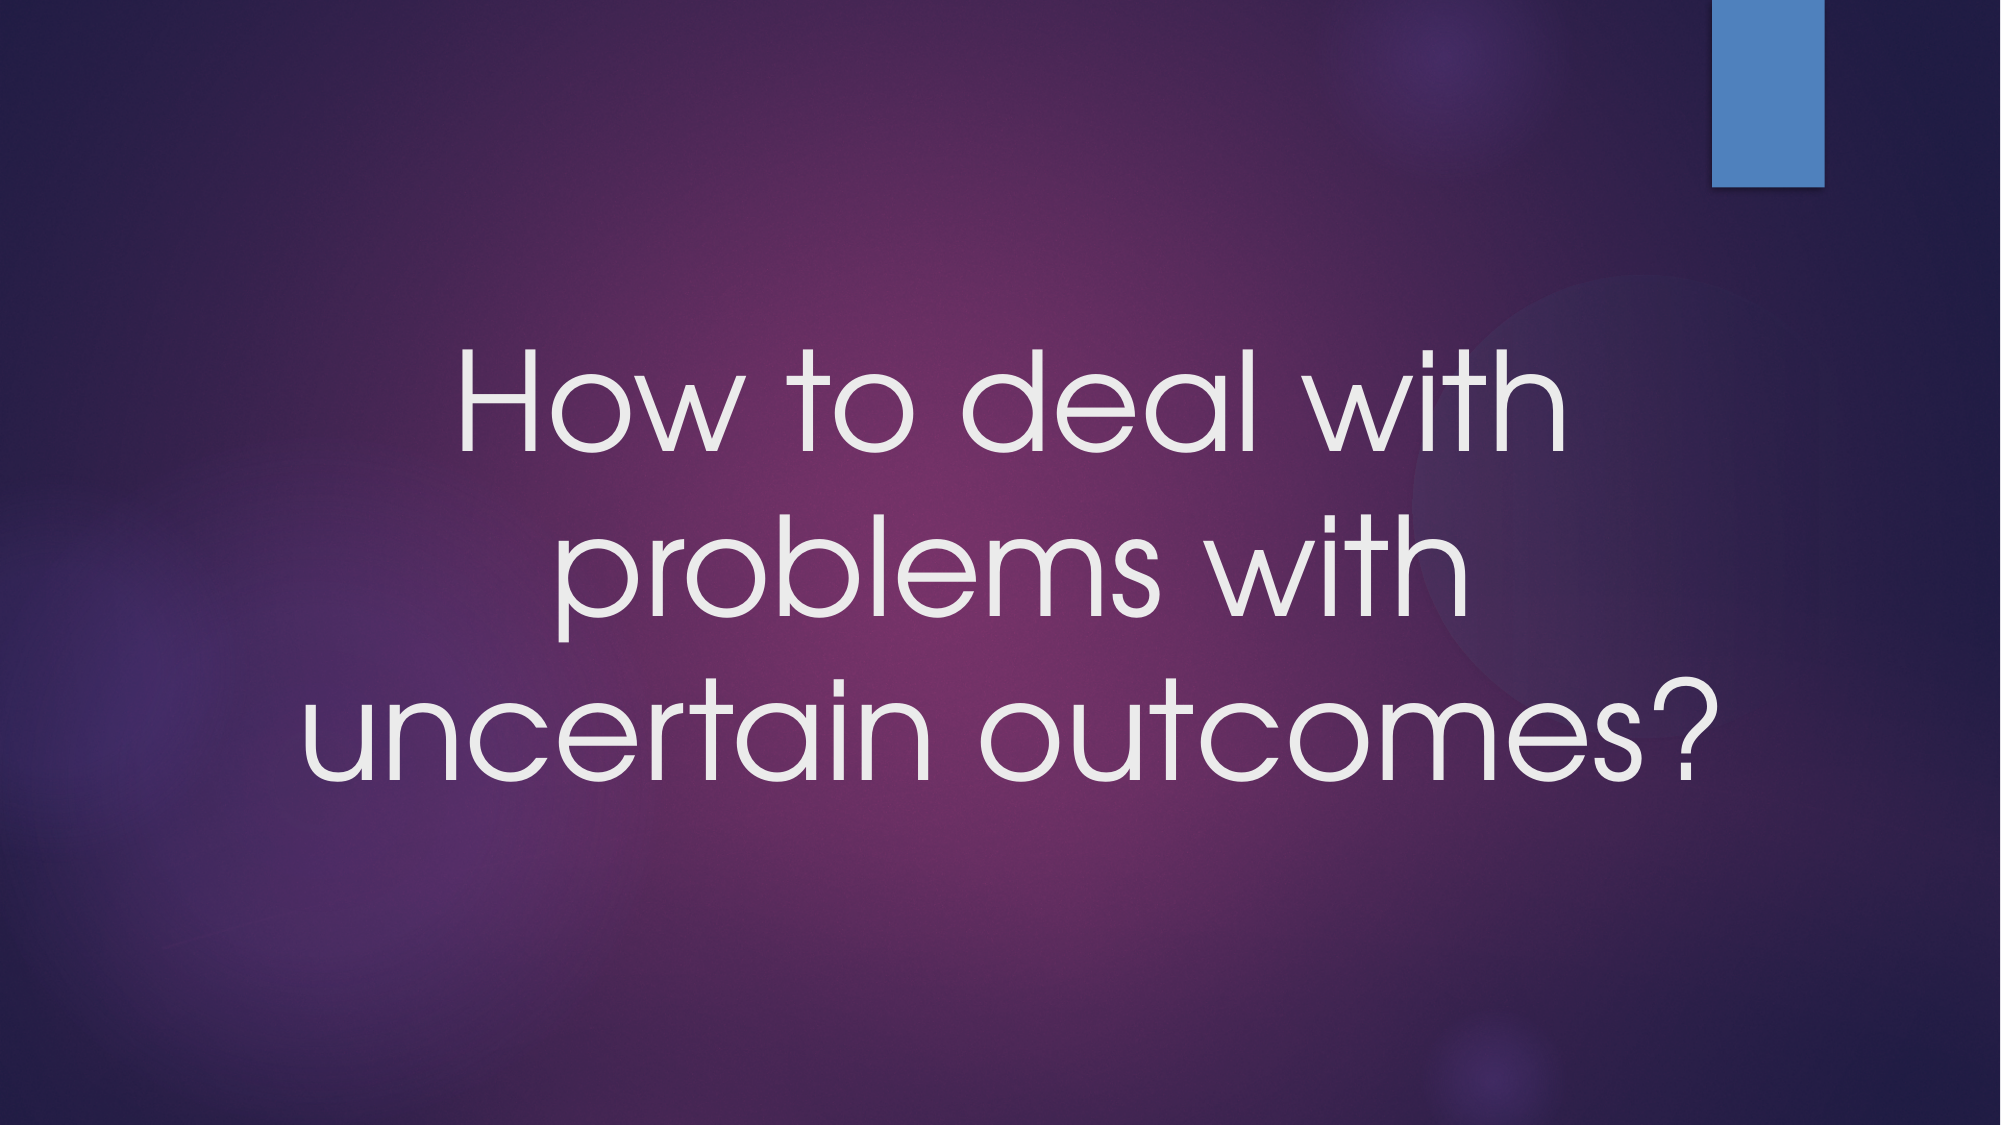

How to deal with problems with uncertain outcomes?